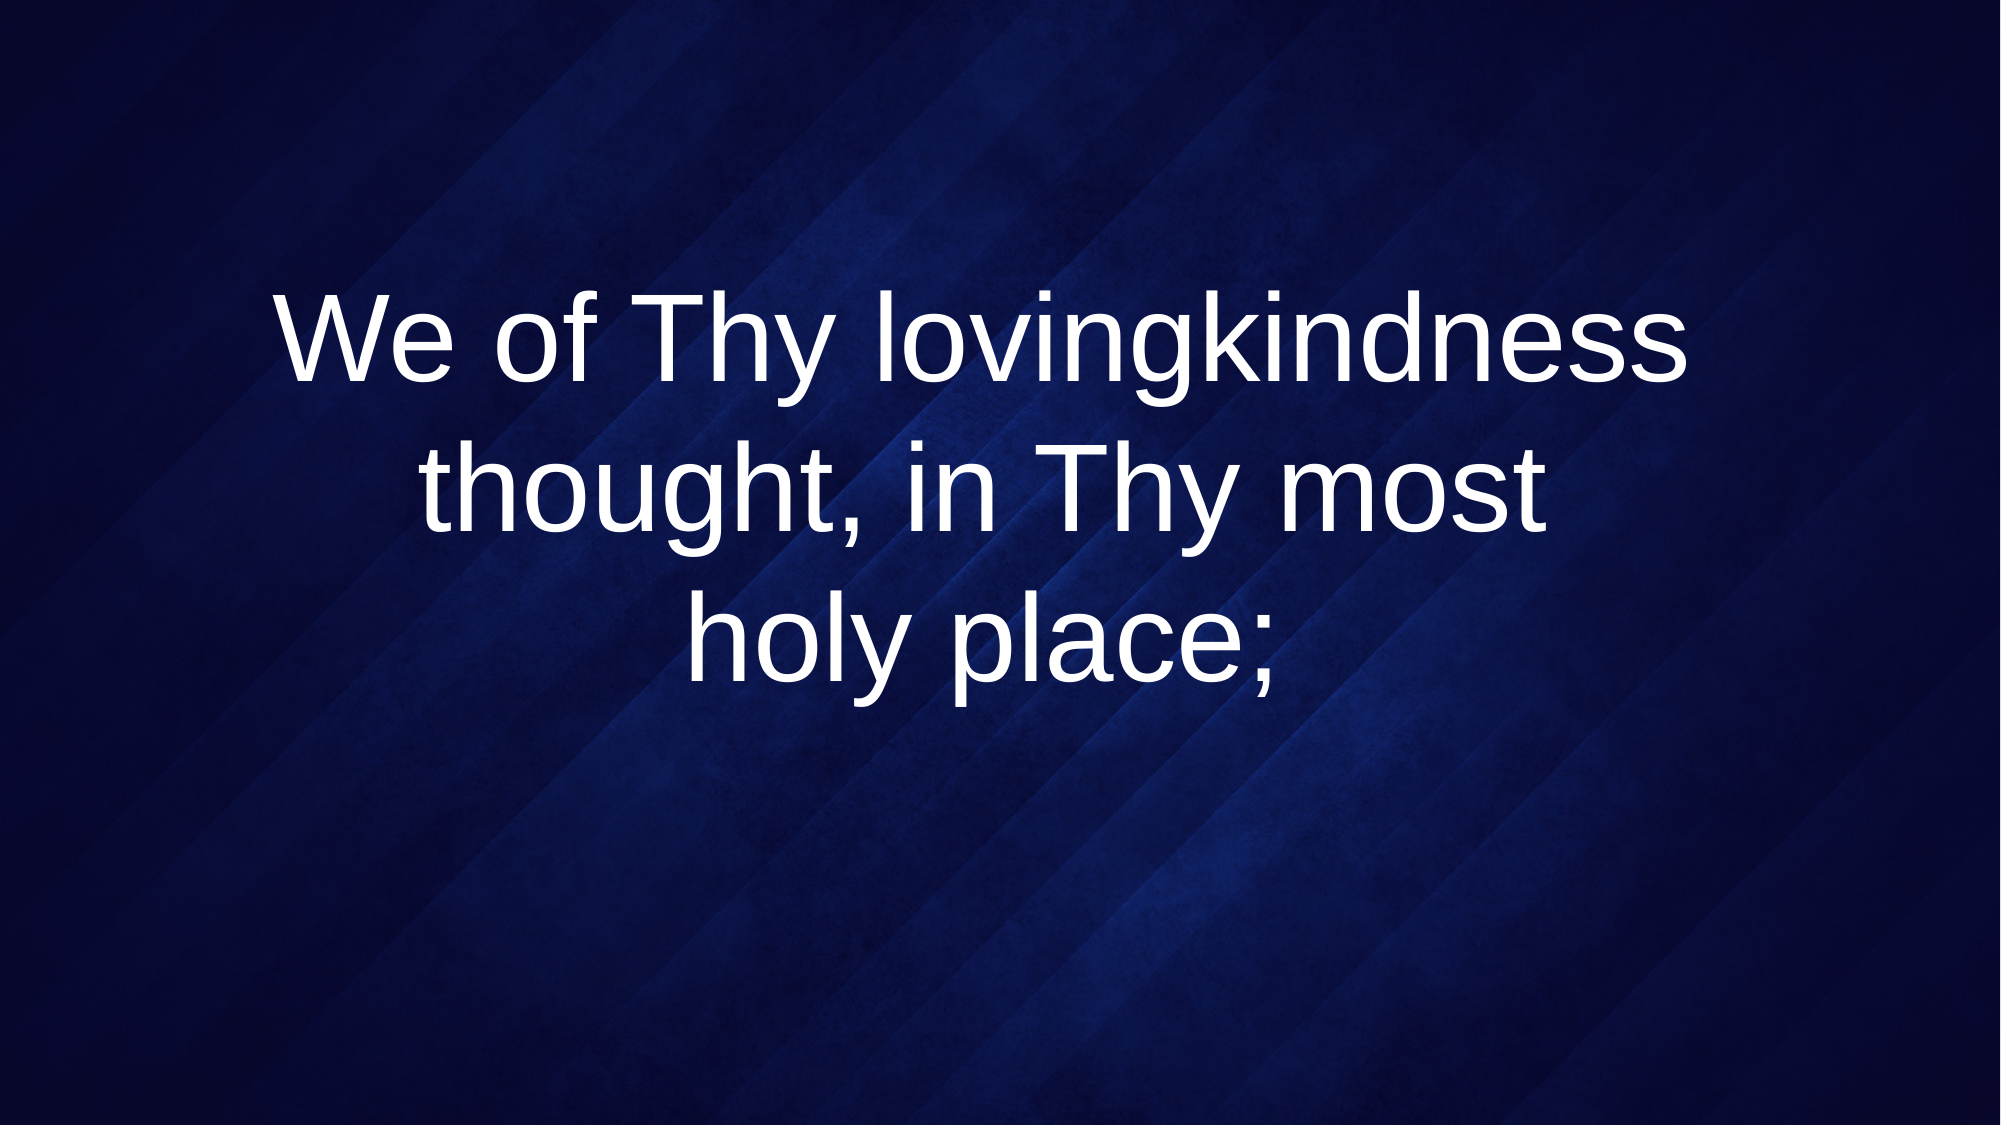

# We of Thy lovingkindness thought, in Thy most holy place;